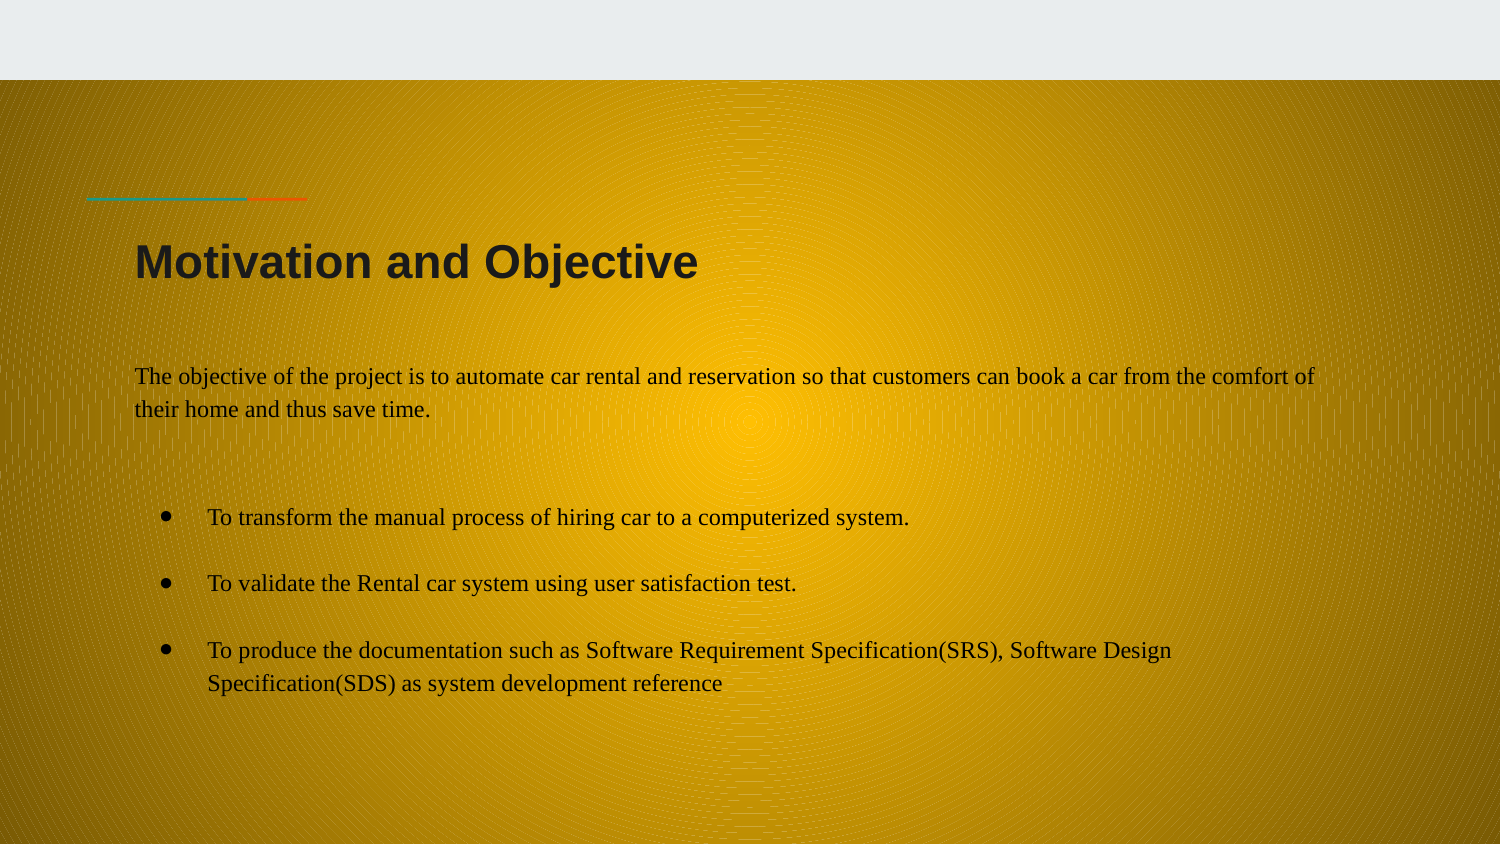

# Motivation and Objective
The objective of the project is to automate car rental and reservation so that customers can book a car from the comfort of their home and thus save time.

To transform the manual process of hiring car to a computerized system.

To validate the Rental car system using user satisfaction test.

To produce the documentation such as Software Requirement Specification(SRS), Software Design Specification(SDS) as system development reference